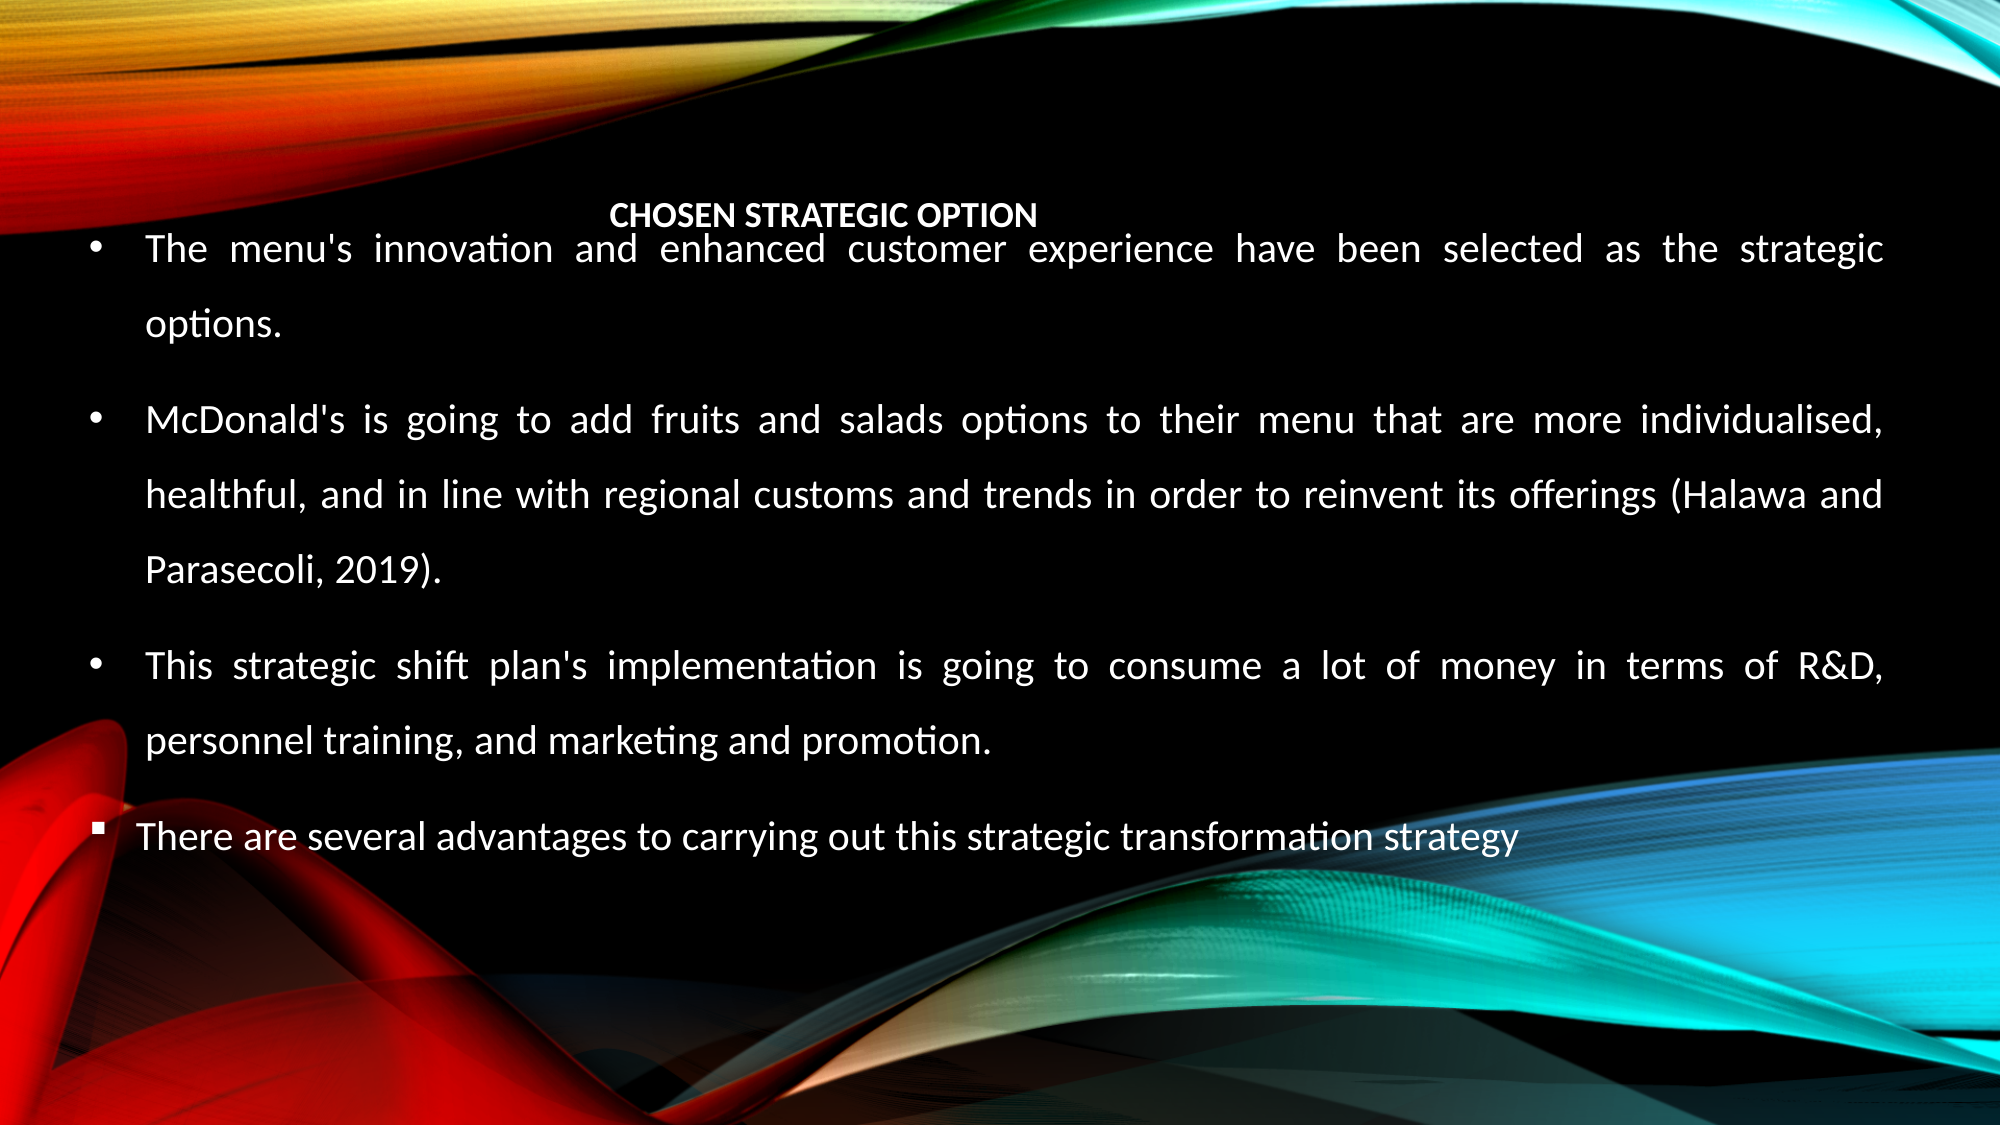

# Chosen Strategic Option
The menu's innovation and enhanced customer experience have been selected as the strategic options.
McDonald's is going to add fruits and salads options to their menu that are more individualised, healthful, and in line with regional customs and trends in order to reinvent its offerings (Halawa and Parasecoli, 2019).
This strategic shift plan's implementation is going to consume a lot of money in terms of R&D, personnel training, and marketing and promotion.
There are several advantages to carrying out this strategic transformation strategy